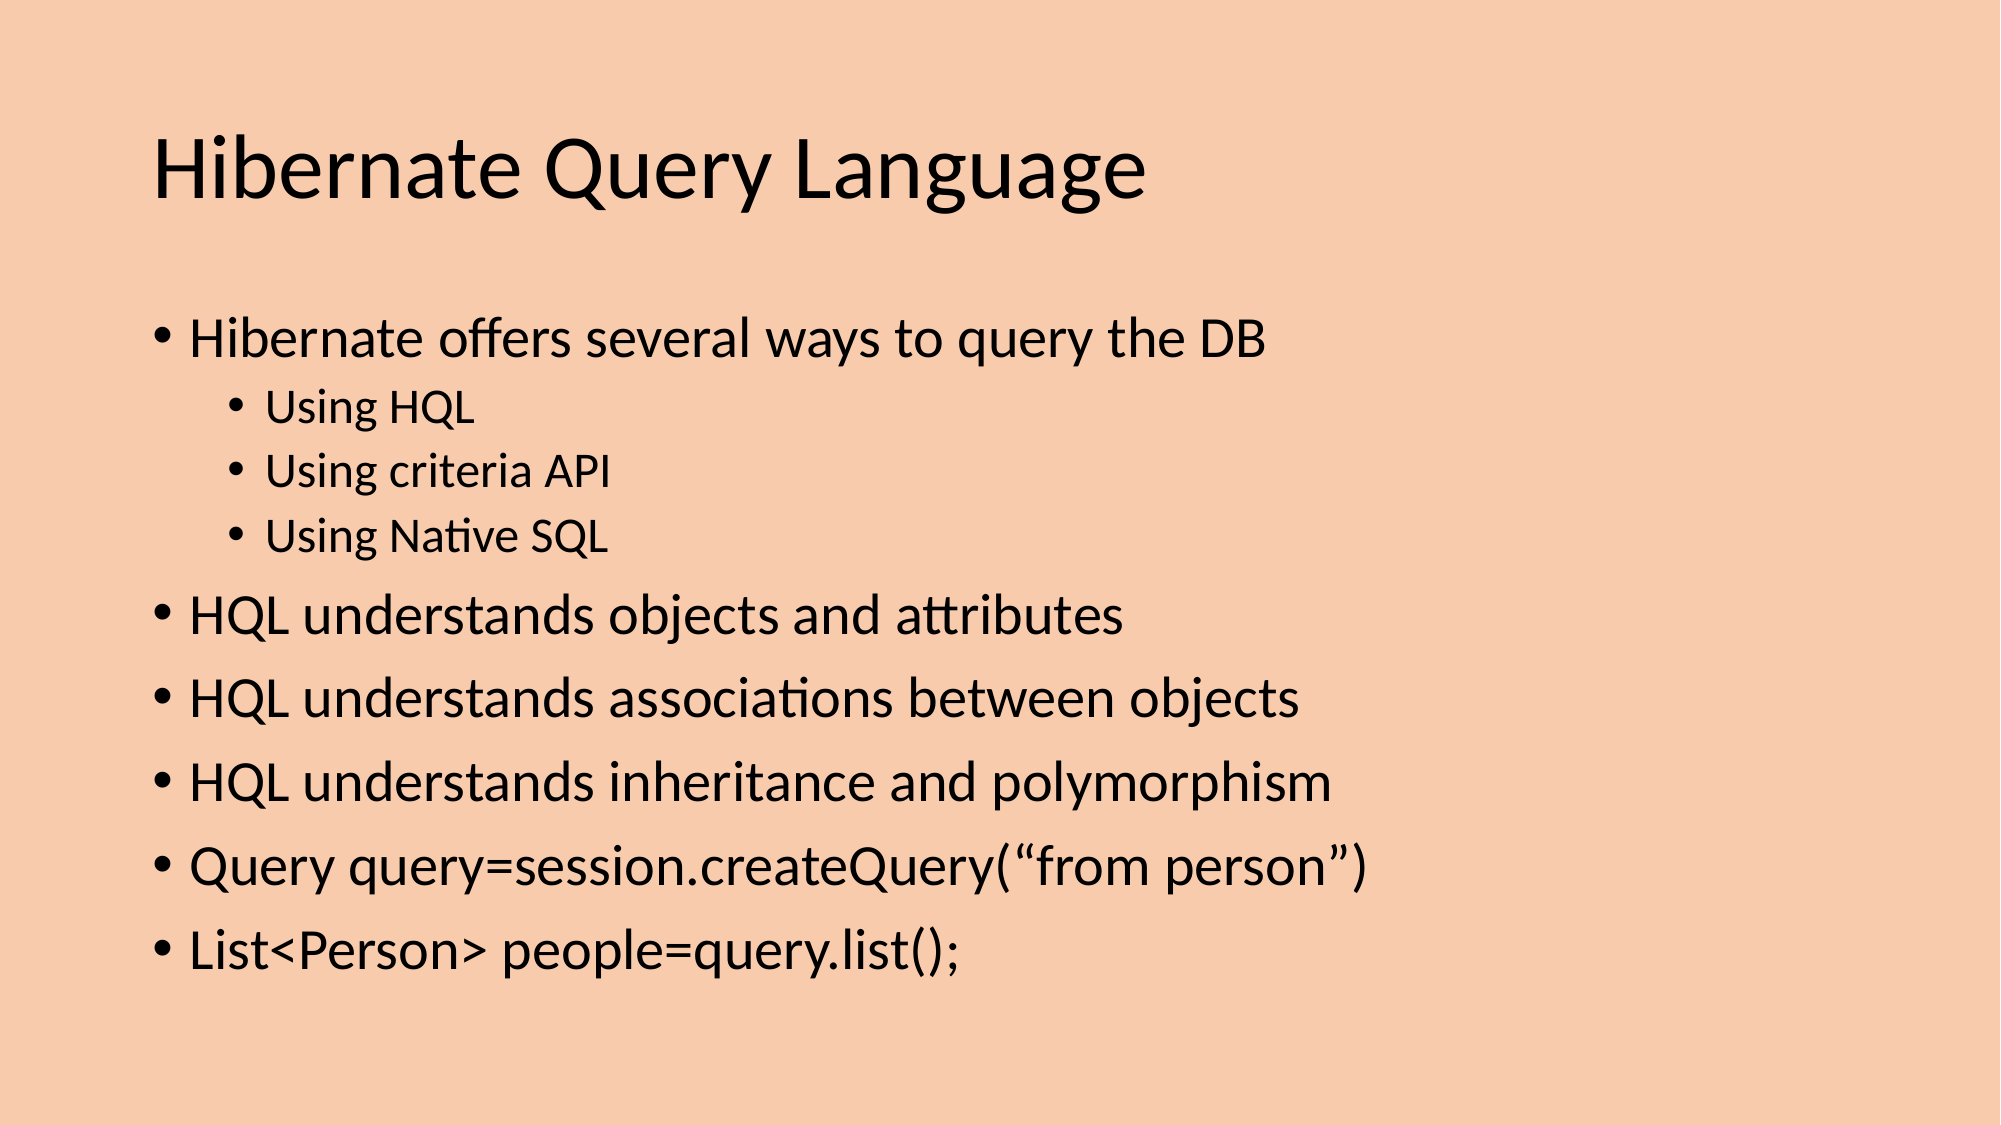

# Hibernate Query Language
Hibernate offers several ways to query the DB
Using HQL
Using criteria API
Using Native SQL
HQL understands objects and attributes
HQL understands associations between objects
HQL understands inheritance and polymorphism
Query query=session.createQuery(“from person”)
List<Person> people=query.list();